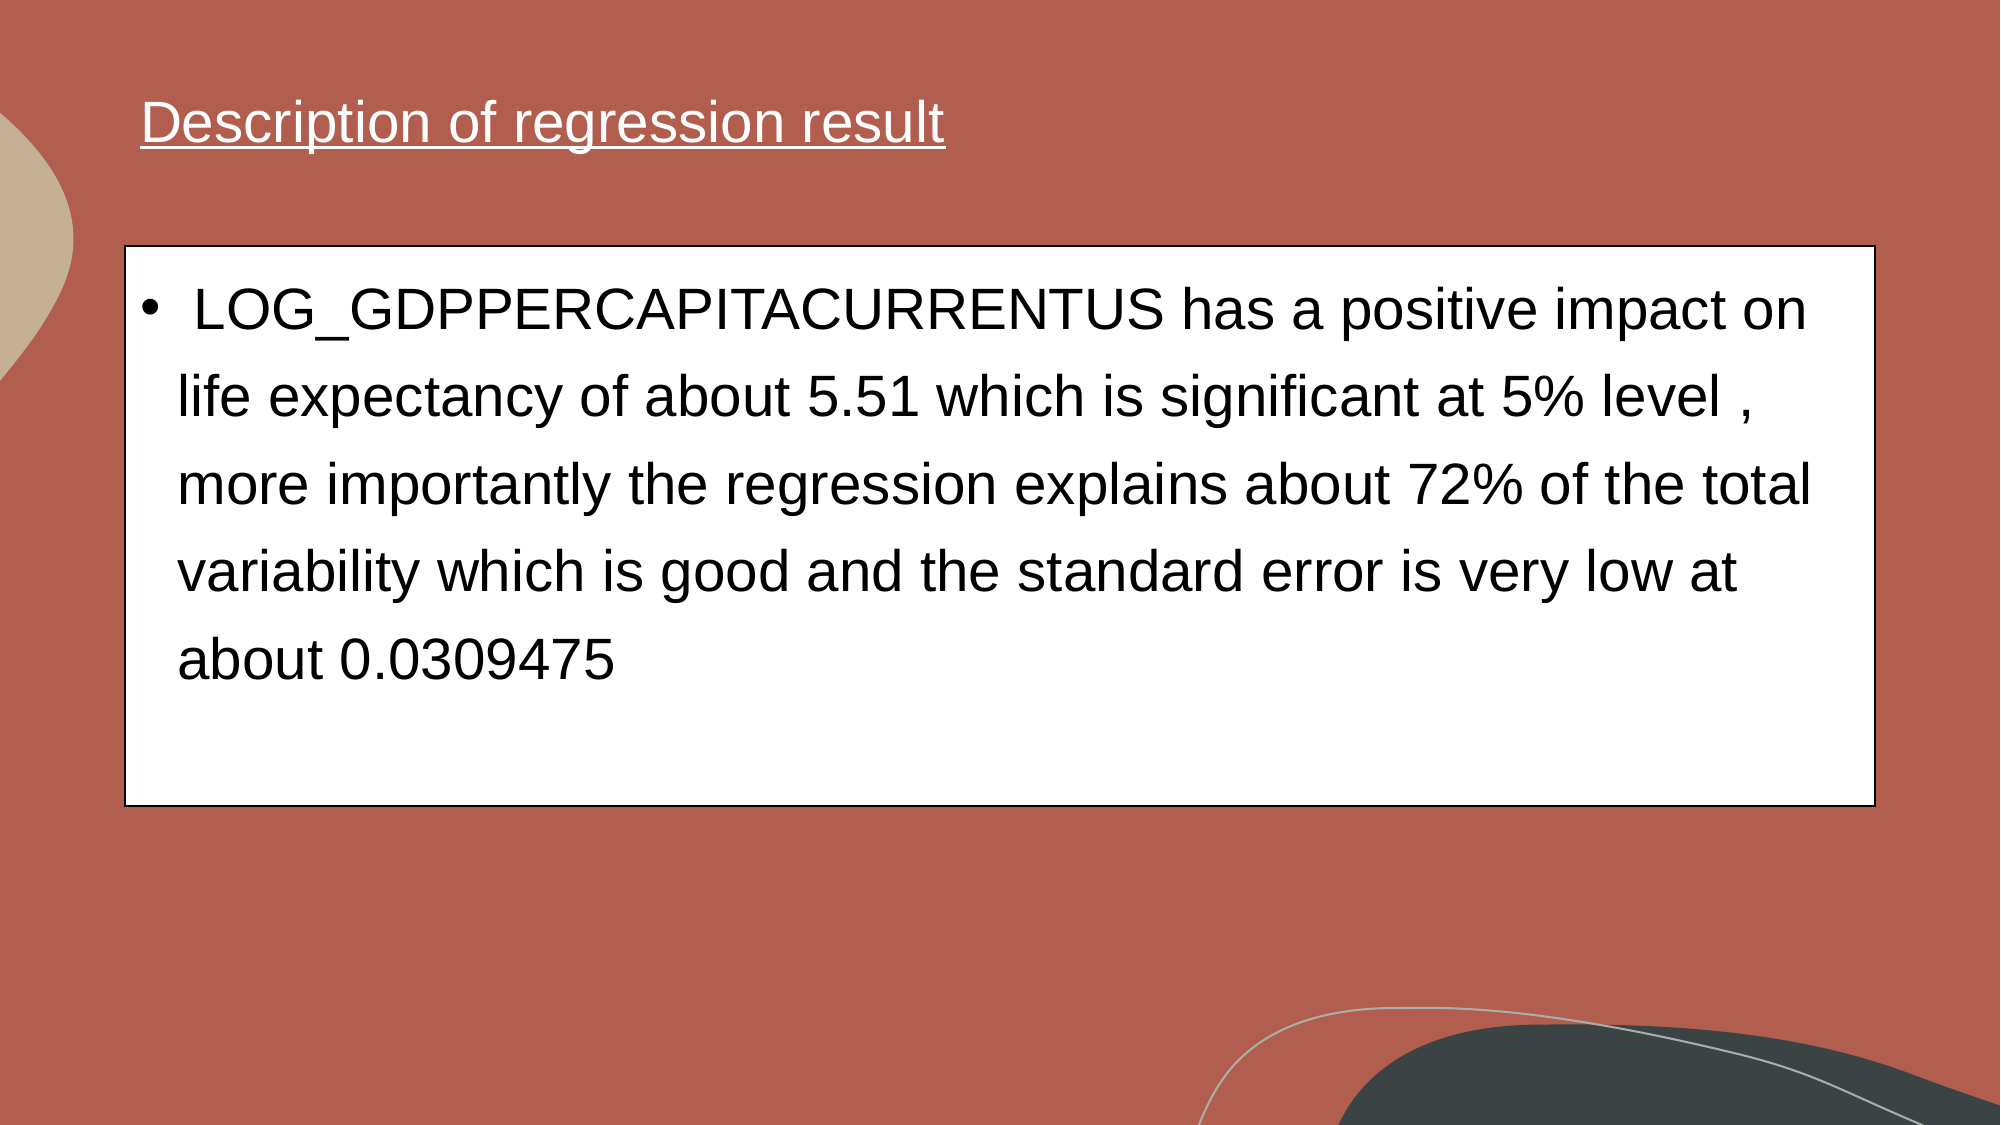

# Description of regression result
 LOG_GDPPERCAPITACURRENTUS has a positive impact on life expectancy of about 5.51 which is significant at 5% level , more importantly the regression explains about 72% of the total variability which is good and the standard error is very low at about 0.0309475